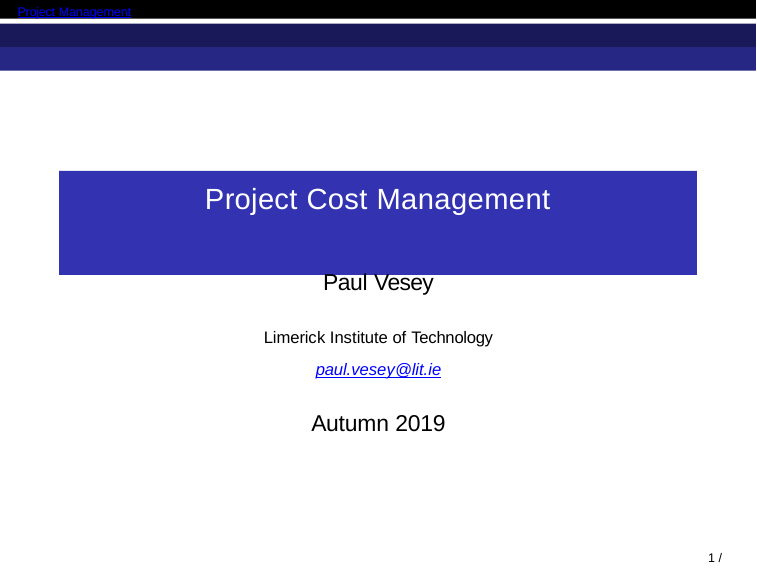

Project Management

# Project Cost Management
Paul Vesey

Limerick Institute of Technology
paul.vesey@lit.ie

Autumn 2019
1 / 128